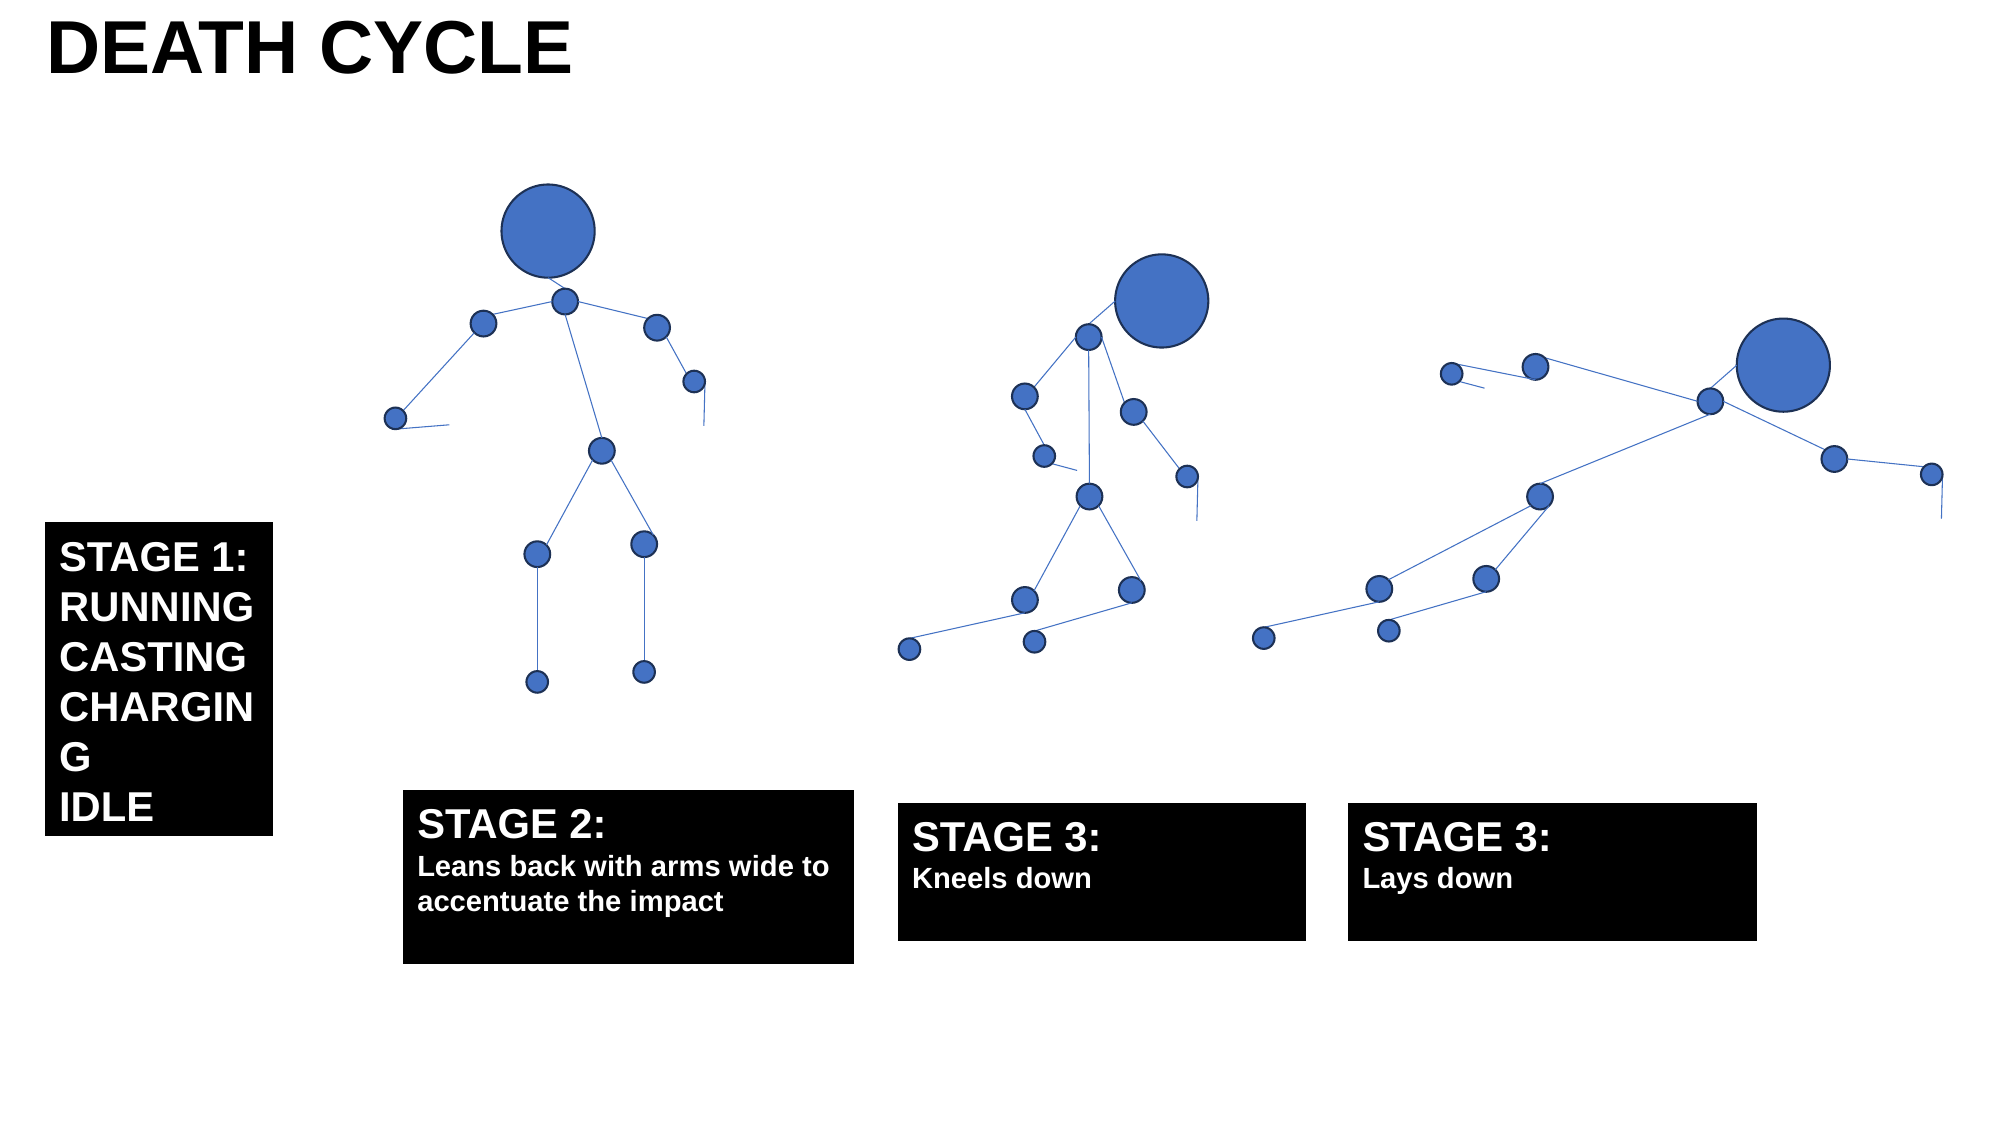

DEATH CYCLE

STAGE 1:
RUNNING
CASTING
CHARGING
IDLE

STAGE 2:
Leans back with arms wide to accentuate the impact

STAGE 3:
Kneels down

STAGE 3:
Lays down